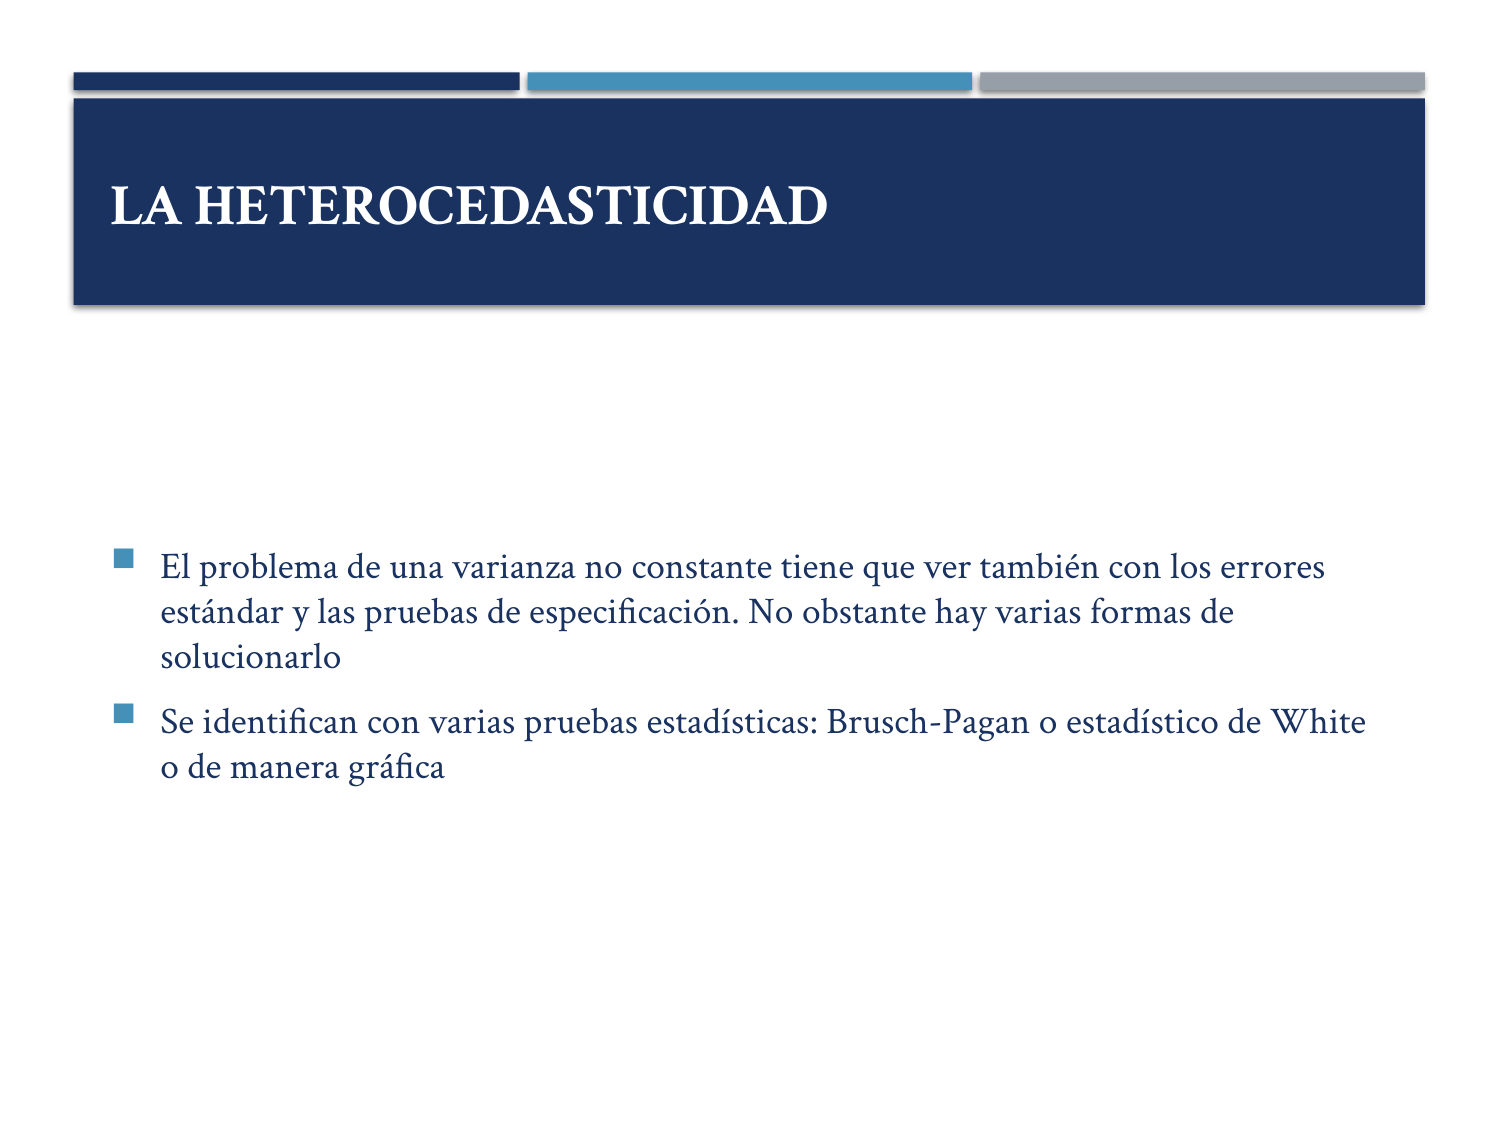

# La heterocedasticidad
El problema de una varianza no constante tiene que ver también con los errores estándar y las pruebas de especificación. No obstante hay varias formas de solucionarlo
Se identifican con varias pruebas estadísticas: Brusch-Pagan o estadístico de White o de manera gráfica